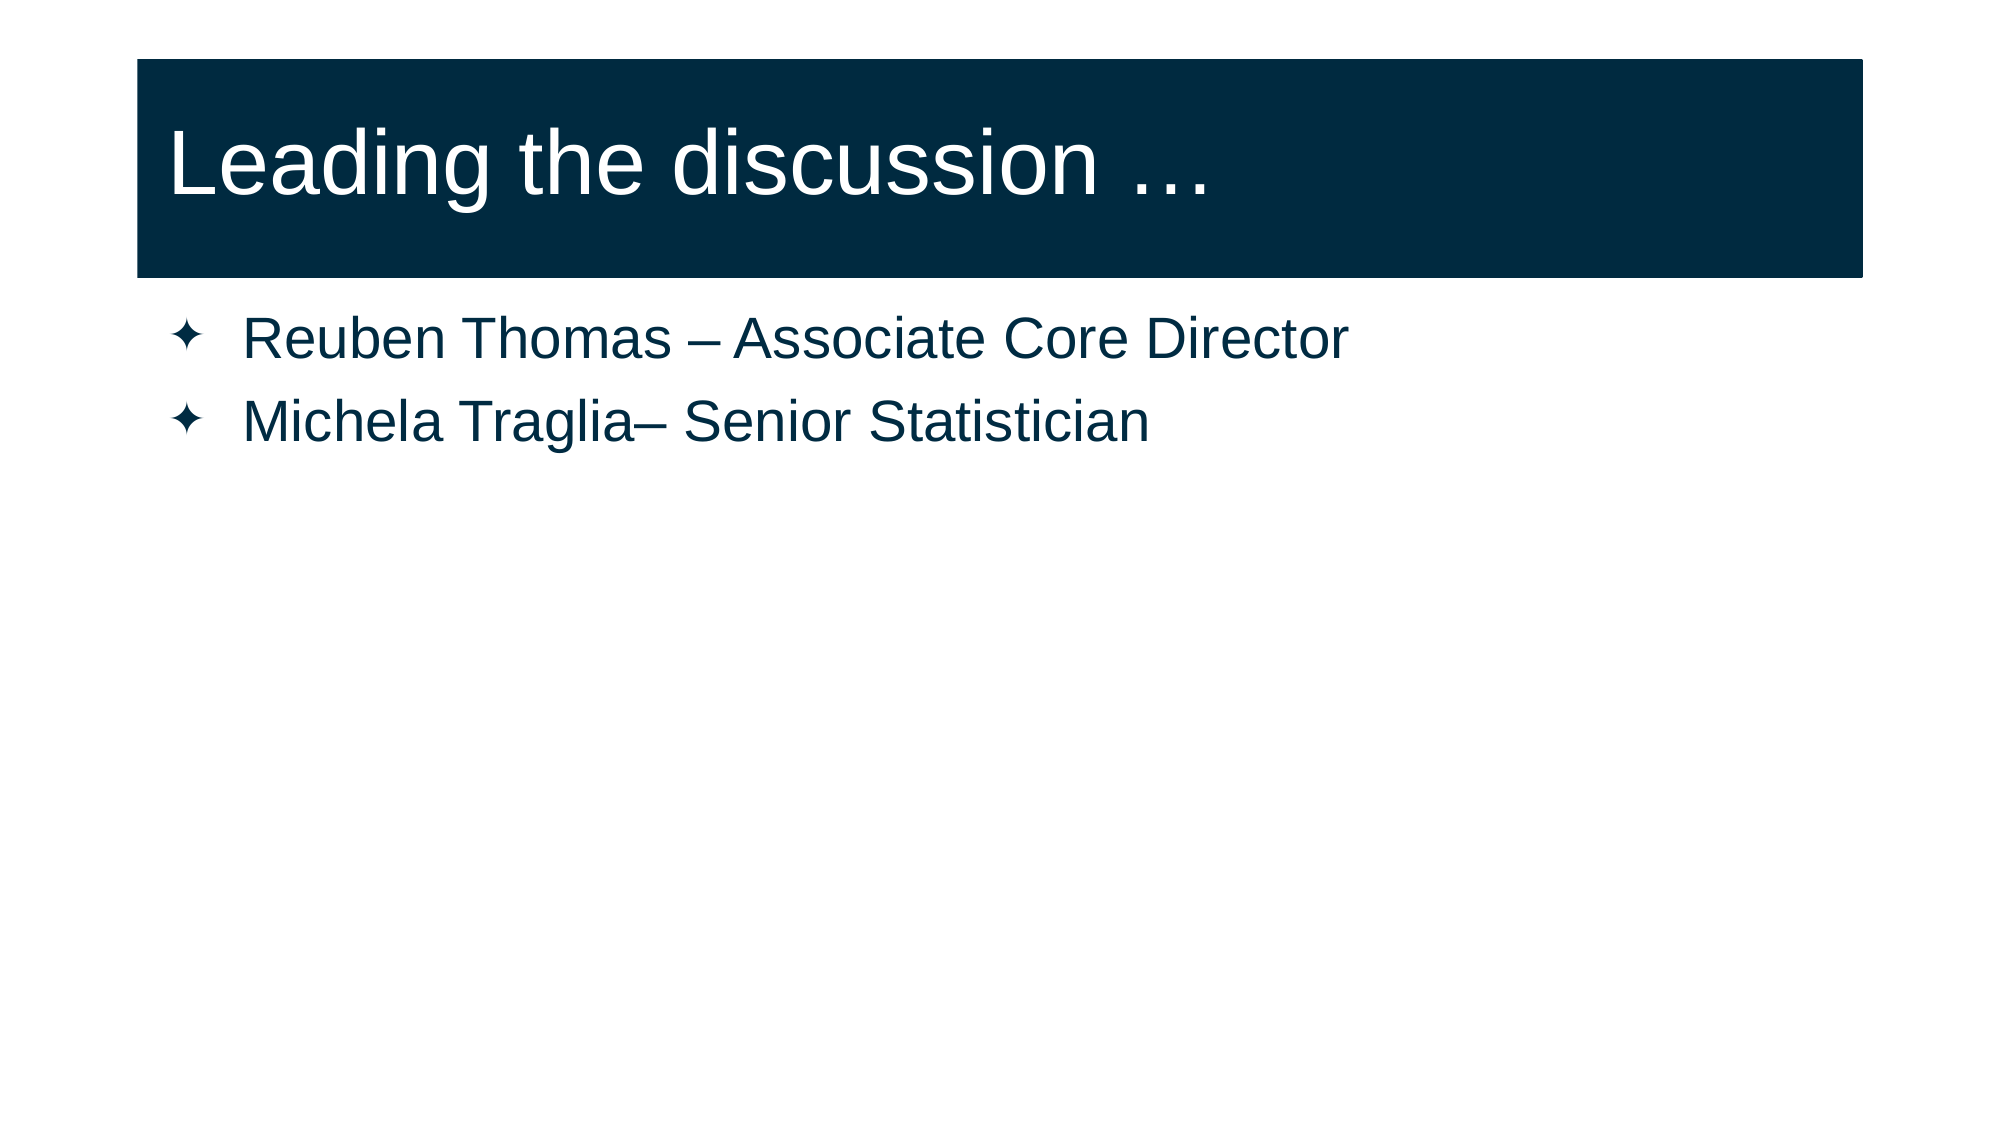

# Leading the discussion …
Reuben Thomas – Associate Core Director
Michela Traglia– Senior Statistician